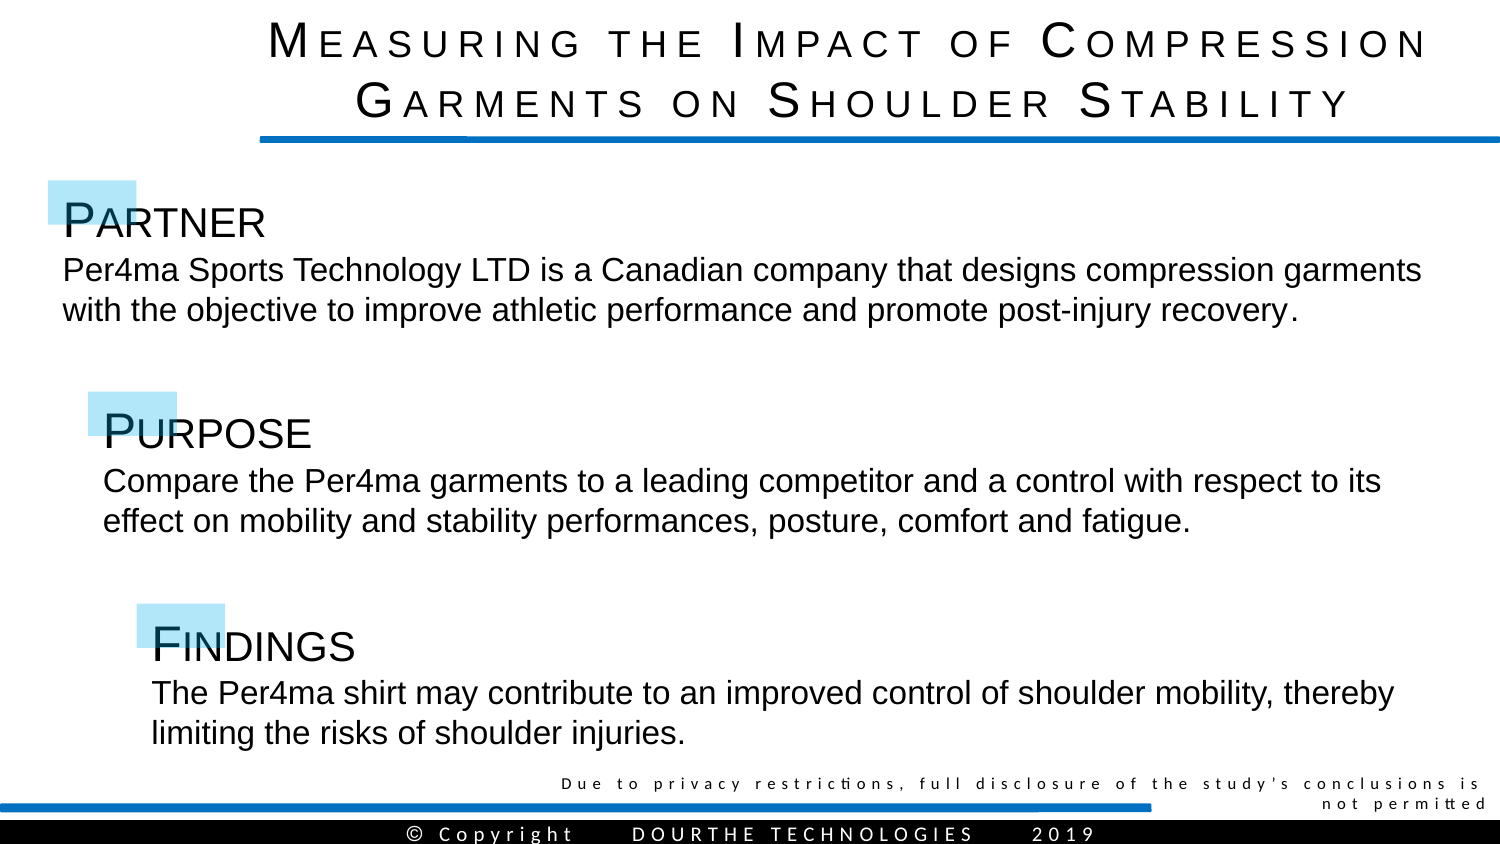

MEASURING THE IMPACT OF COMPRESSION GARMENTS ON SHOULDER STABILITY

PARTNER
Per4ma Sports Technology LTD is a Canadian company that designs compression garments with the objective to improve athletic performance and promote post-injury recovery.

PURPOSE
Compare the Per4ma garments to a leading competitor and a control with respect to its effect on mobility and stability performances, posture, comfort and fatigue.

FINDINGS
The Per4ma shirt may contribute to an improved control of shoulder mobility, thereby limiting the risks of shoulder injuries.

Due to privacy restrictions, full disclosure of the study’s conclusions is not permitted

© Copyright     DOURTHE TECHNOLOGIES     2019